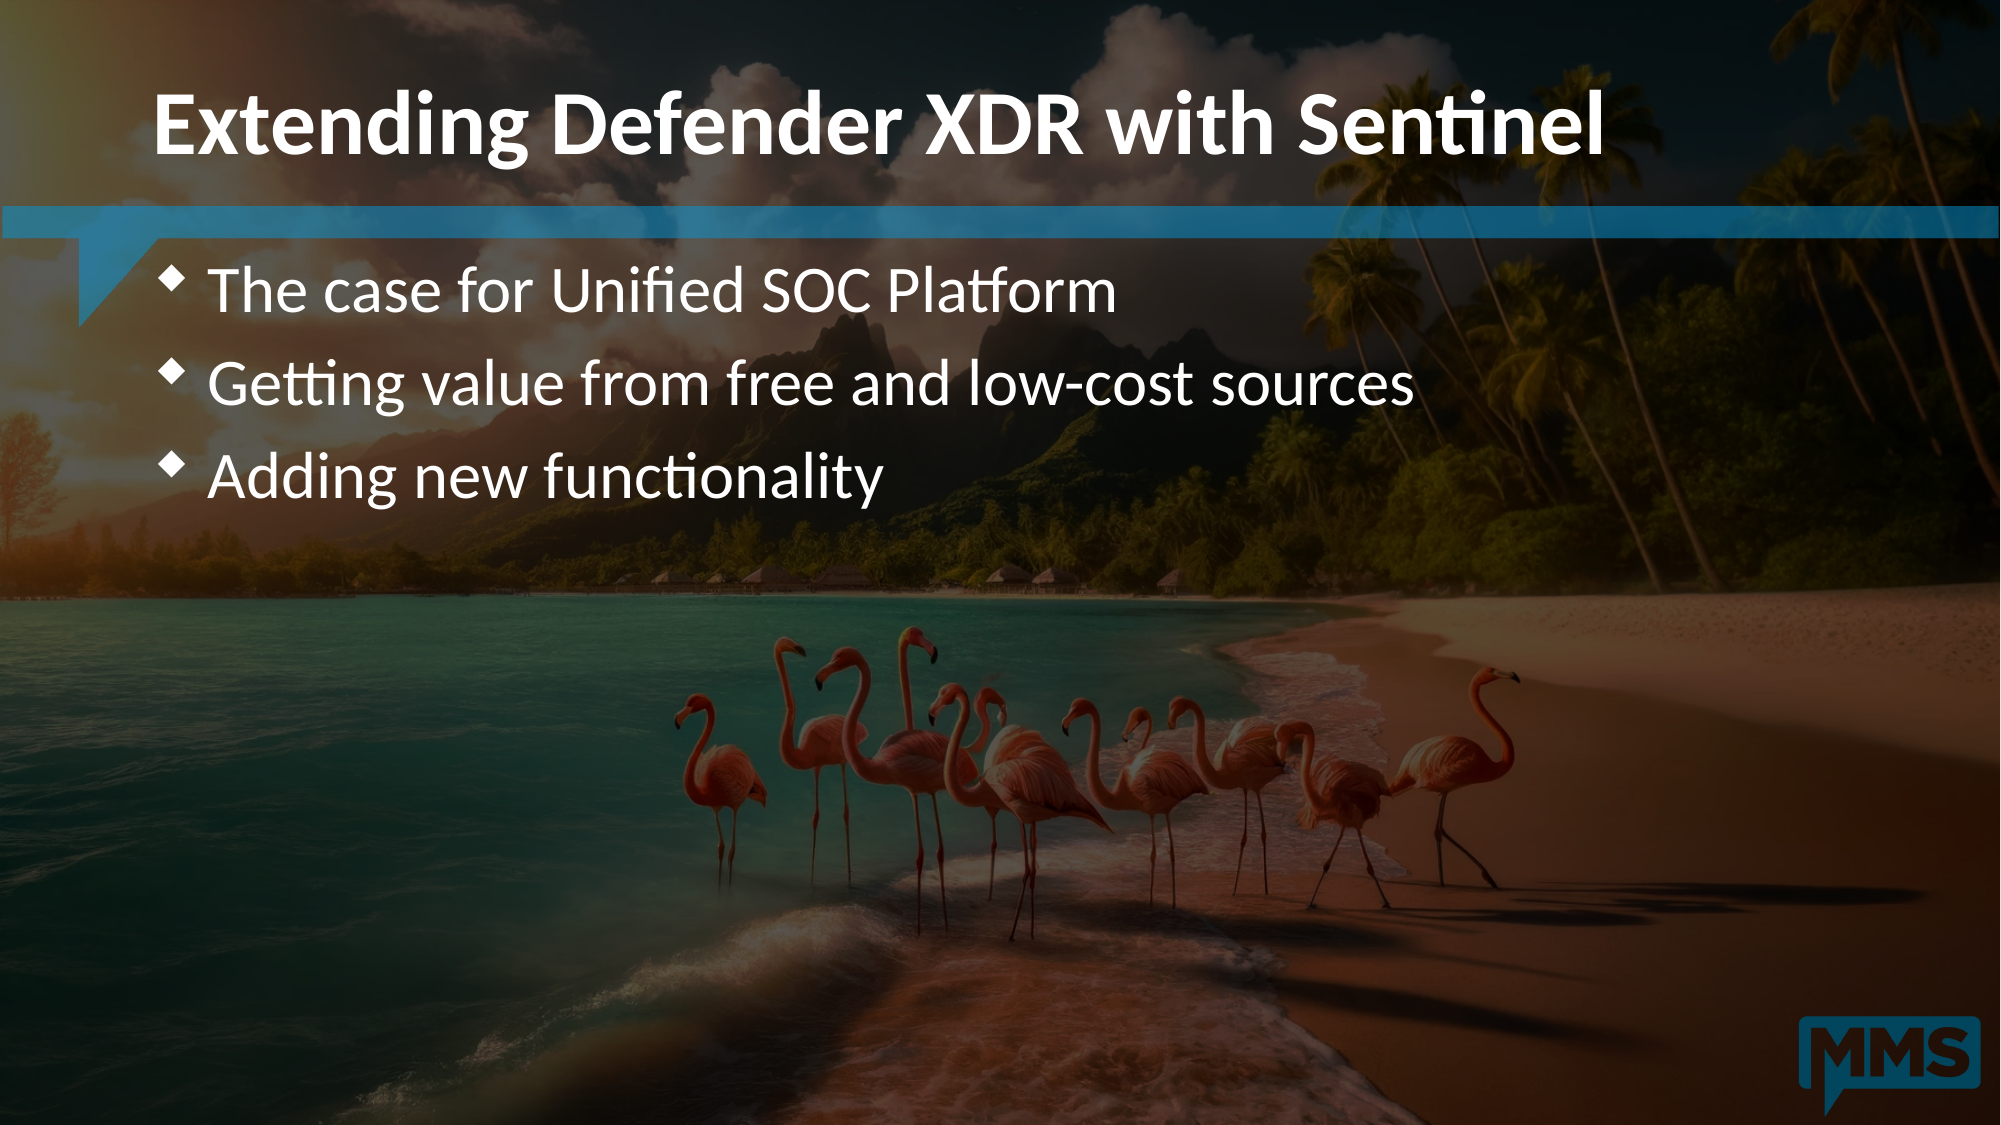

# Extending Defender XDR with Sentinel
 The case for Unified SOC Platform
 Getting value from free and low-cost sources
 Adding new functionality